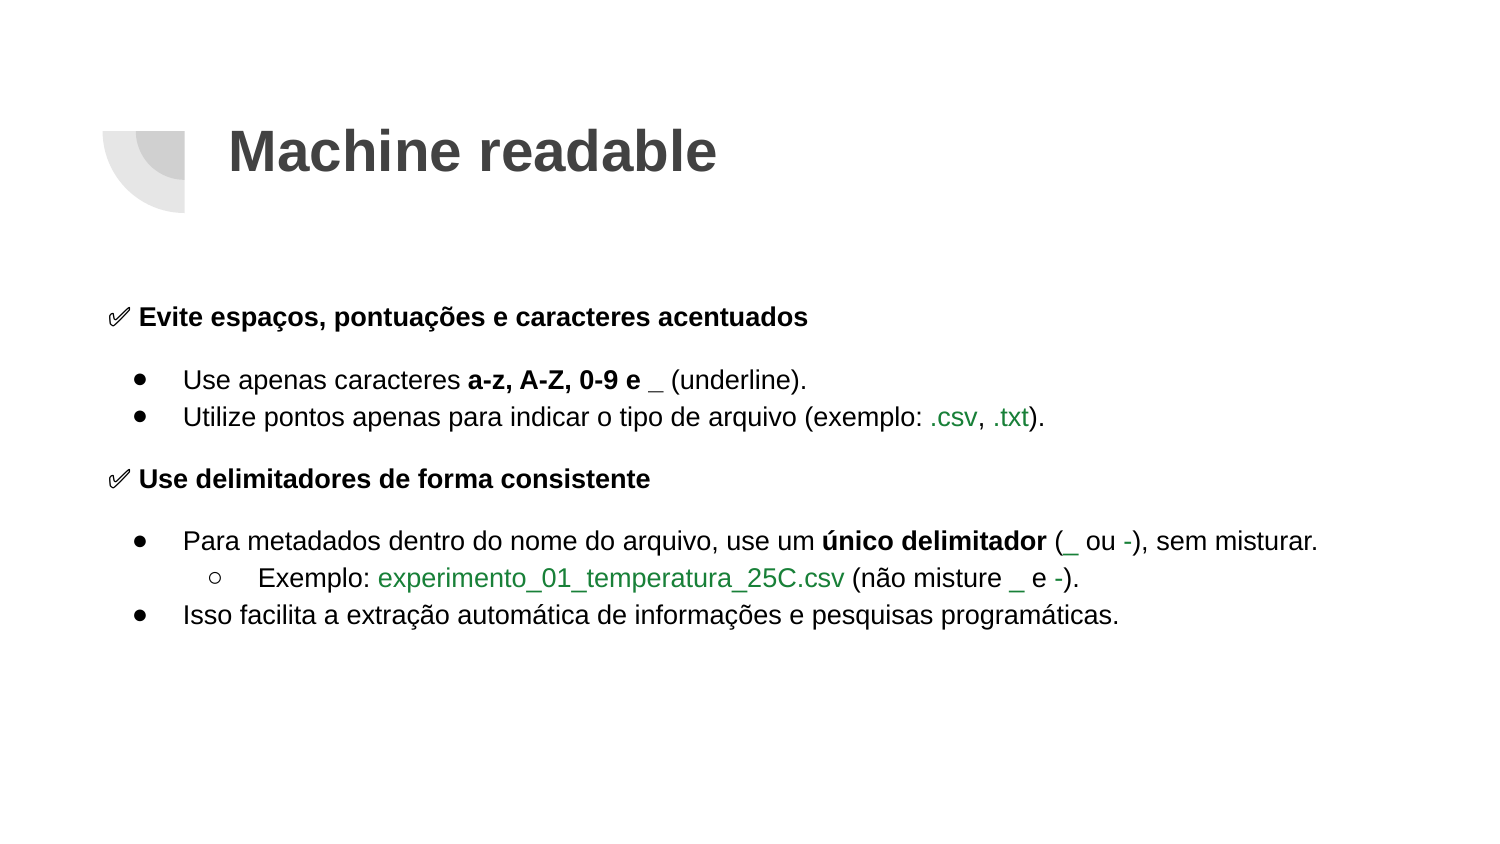

# Machine readable
✅ Evite espaços, pontuações e caracteres acentuados
Use apenas caracteres a-z, A-Z, 0-9 e _ (underline).
Utilize pontos apenas para indicar o tipo de arquivo (exemplo: .csv, .txt).
✅ Use delimitadores de forma consistente
Para metadados dentro do nome do arquivo, use um único delimitador (_ ou -), sem misturar.
Exemplo: experimento_01_temperatura_25C.csv (não misture _ e -).
Isso facilita a extração automática de informações e pesquisas programáticas.